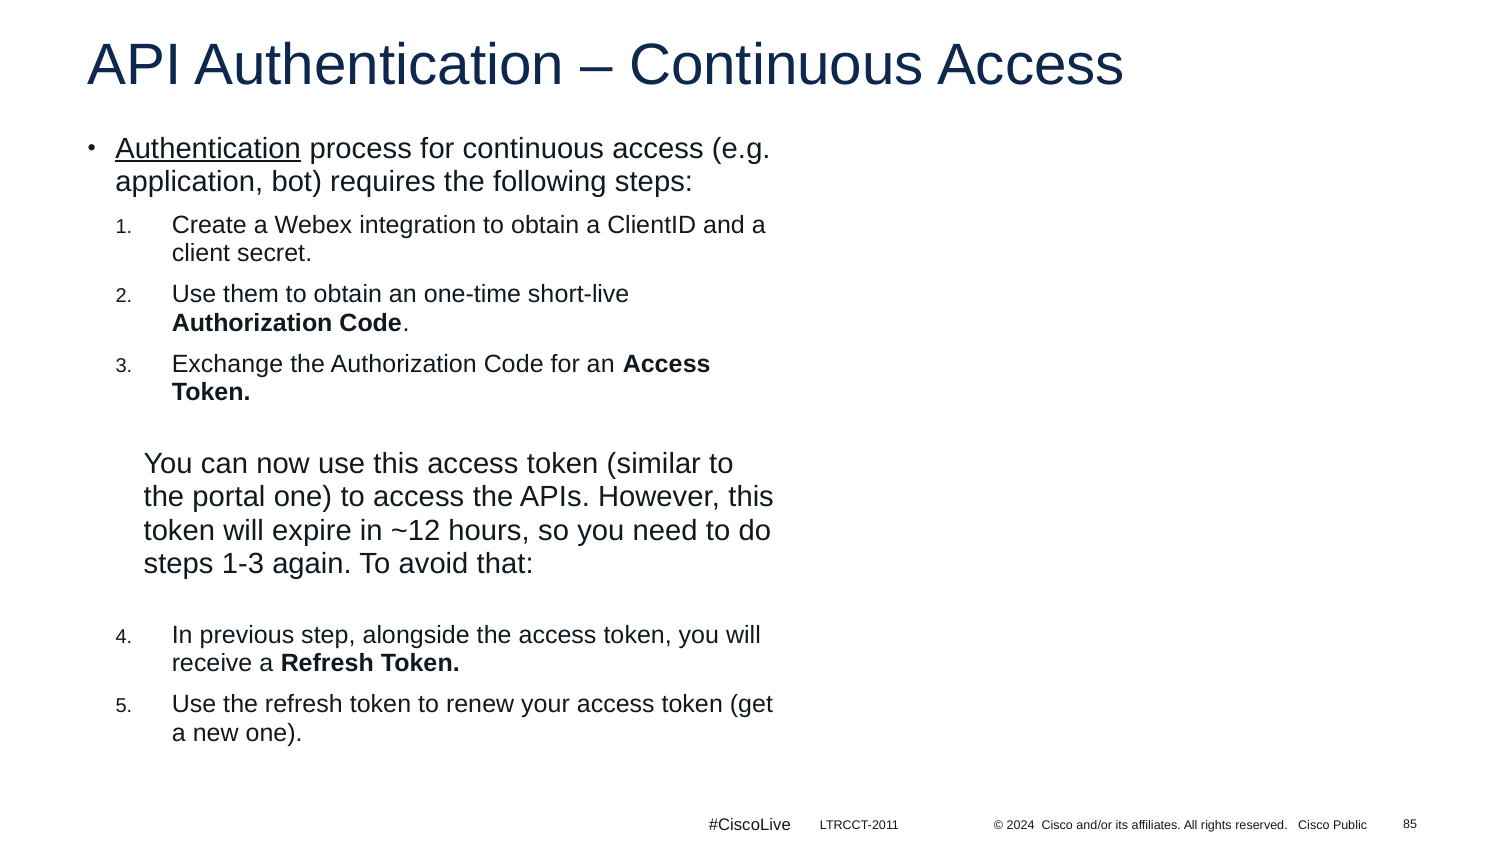

# API Authentication – Continuous Access
Authentication process for continuous access (e.g. application, bot) requires the following steps:
Create a Webex integration to obtain a ClientID and a client secret.
Use them to obtain an one-time short-live Authorization Code.
Exchange the Authorization Code for an Access Token.
You can now use this access token (similar to the portal one) to access the APIs. However, this token will expire in ~12 hours, so you need to do steps 1-3 again. To avoid that:
In previous step, alongside the access token, you will receive a Refresh Token.
Use the refresh token to renew your access token (get a new one).

85
LTRCCT-2011